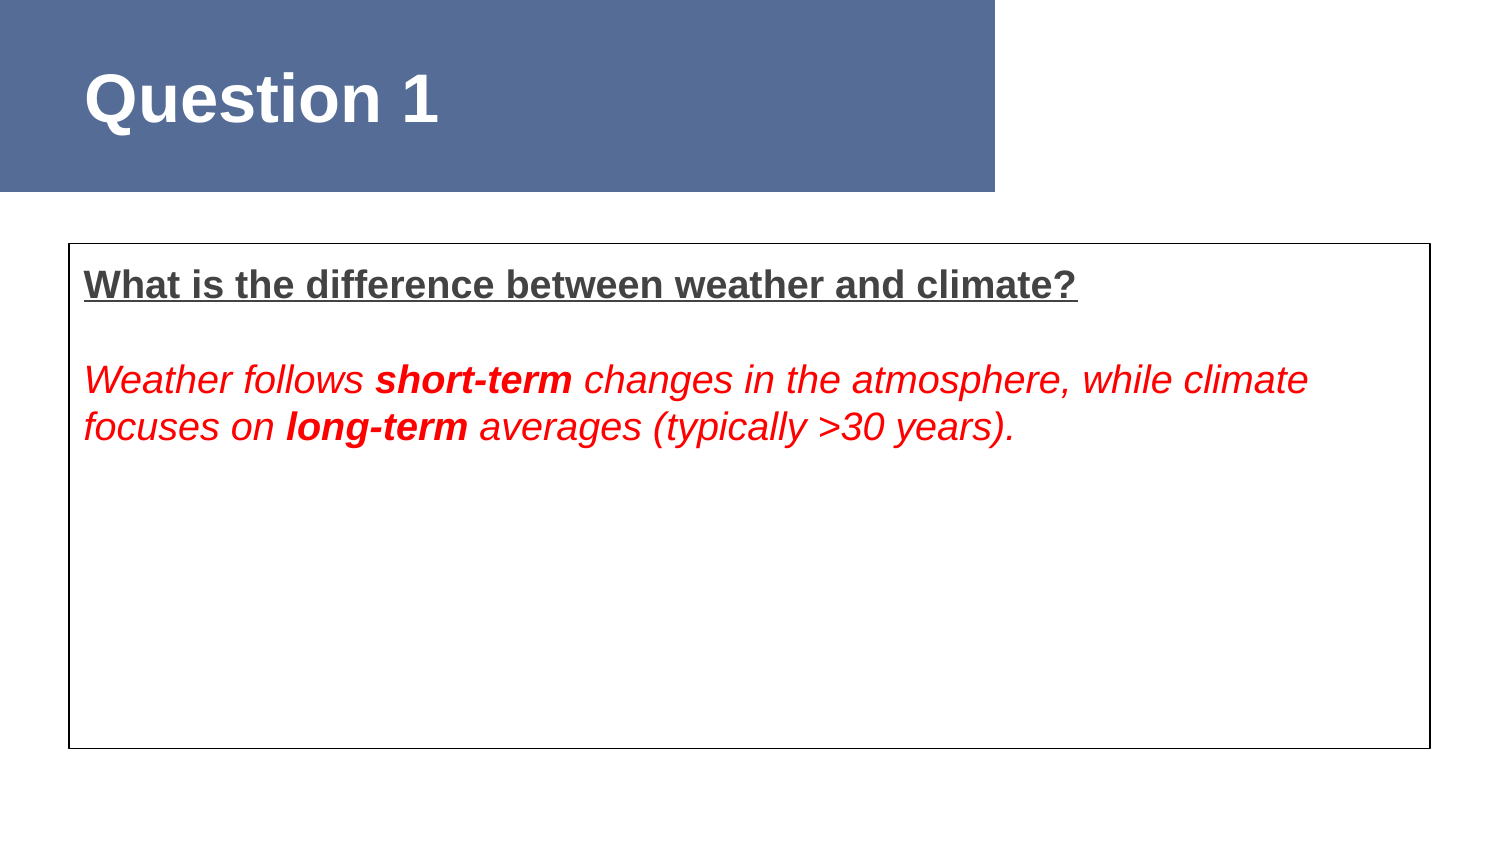

Question 1
What is the difference between weather and climate?

Weather follows short-term changes in the atmosphere, while climate focuses on long-term averages (typically >30 years).